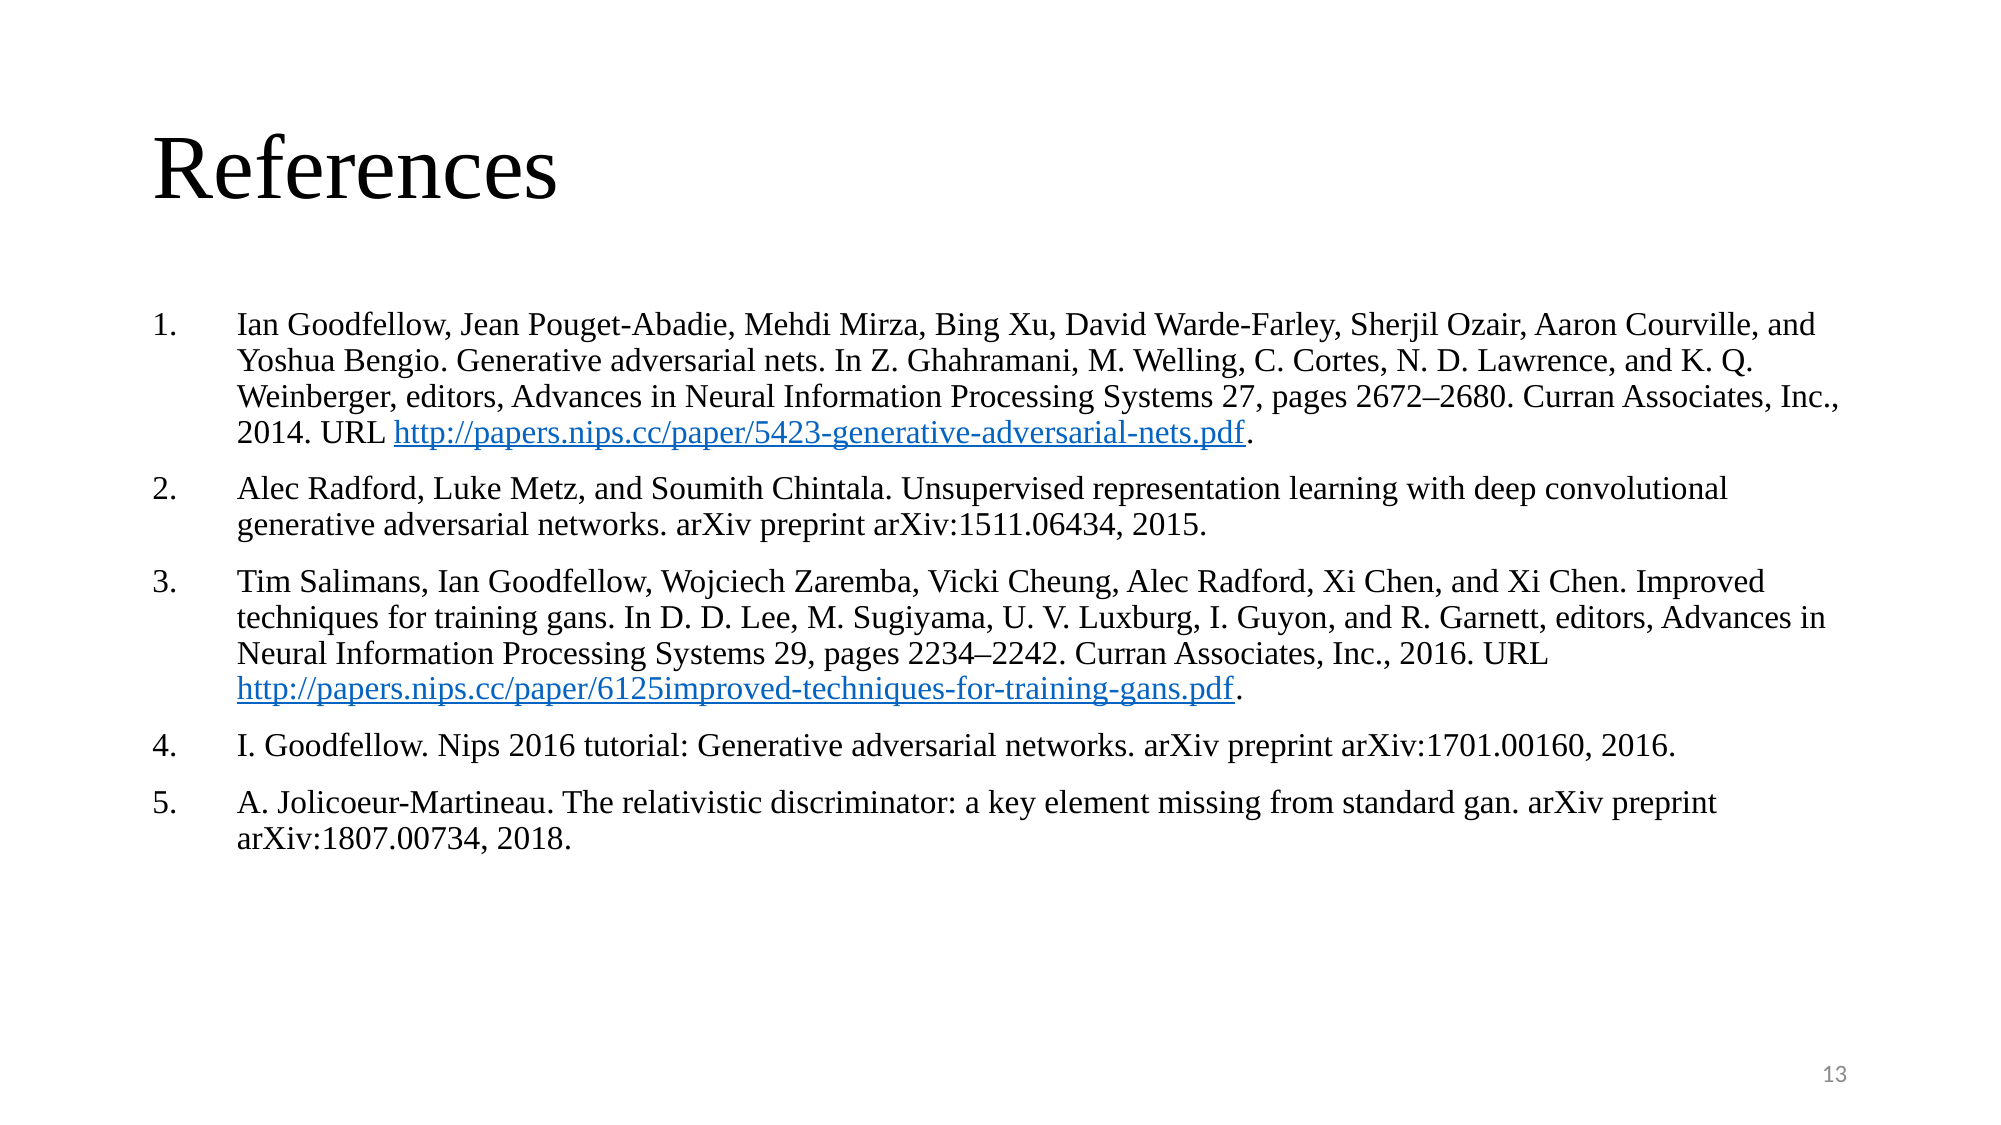

# References
Ian Goodfellow, Jean Pouget-Abadie, Mehdi Mirza, Bing Xu, David Warde-Farley, Sherjil Ozair, Aaron Courville, and Yoshua Bengio. Generative adversarial nets. In Z. Ghahramani, M. Welling, C. Cortes, N. D. Lawrence, and K. Q. Weinberger, editors, Advances in Neural Information Processing Systems 27, pages 2672–2680. Curran Associates, Inc., 2014. URL http://papers.nips.cc/paper/5423-generative-adversarial-nets.pdf.
Alec Radford, Luke Metz, and Soumith Chintala. Unsupervised representation learning with deep convolutional generative adversarial networks. arXiv preprint arXiv:1511.06434, 2015.
Tim Salimans, Ian Goodfellow, Wojciech Zaremba, Vicki Cheung, Alec Radford, Xi Chen, and Xi Chen. Improved techniques for training gans. In D. D. Lee, M. Sugiyama, U. V. Luxburg, I. Guyon, and R. Garnett, editors, Advances in Neural Information Processing Systems 29, pages 2234–2242. Curran Associates, Inc., 2016. URL http://papers.nips.cc/paper/6125improved-techniques-for-training-gans.pdf.
I. Goodfellow. Nips 2016 tutorial: Generative adversarial networks. arXiv preprint arXiv:1701.00160, 2016.
A. Jolicoeur-Martineau. The relativistic discriminator: a key element missing from standard gan. arXiv preprint arXiv:1807.00734, 2018.

13